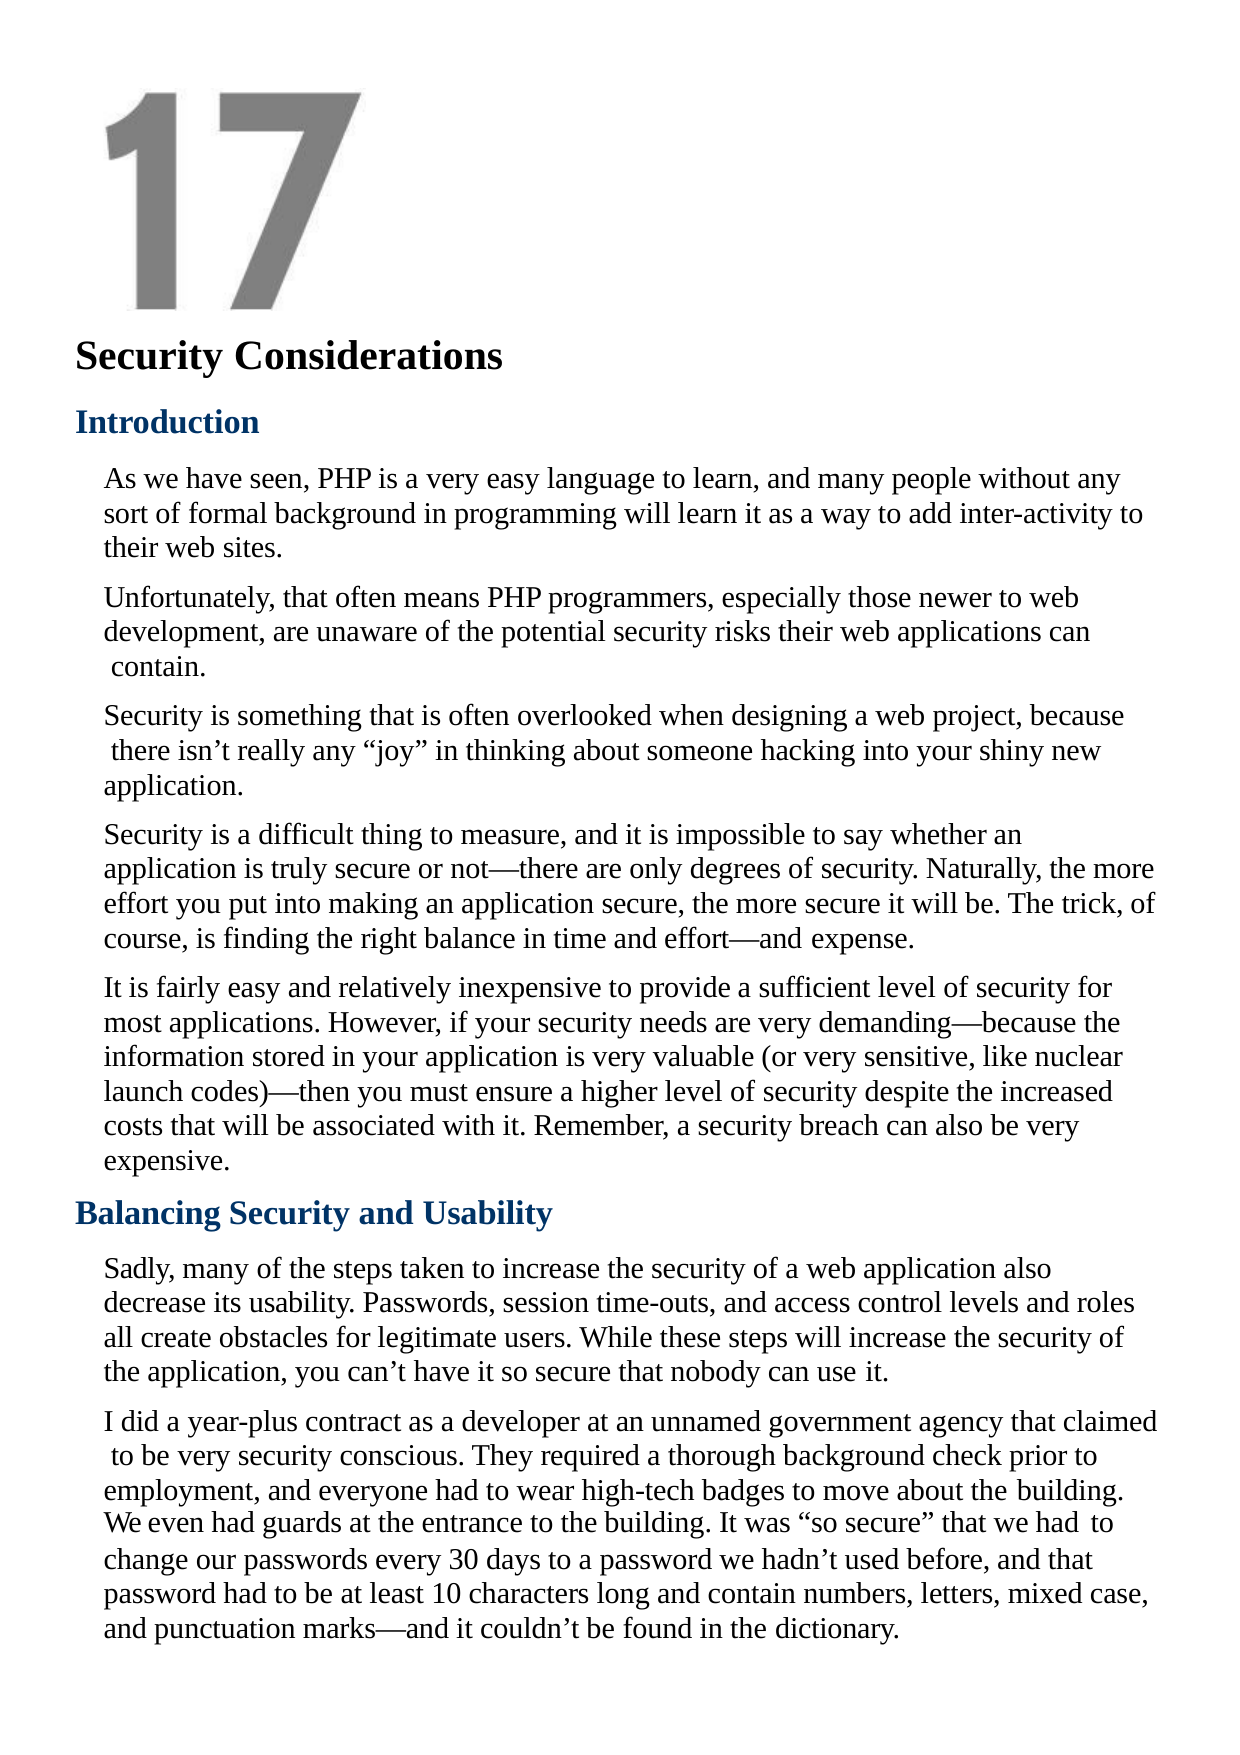

Security Considerations
Introduction
As we have seen, PHP is a very easy language to learn, and many people without any  sort of formal background in programming will learn it as a way to add inter-activity to  their web sites.
Unfortunately, that often means PHP programmers, especially those newer to web  development, are unaware of the potential security risks their web applications can  contain.
Security is something that is often overlooked when designing a web project, because  there isn’t really any “joy” in thinking about someone hacking into your shiny new  application.
Security is a difficult thing to measure, and it is impossible to say whether an  application is truly secure or not—there are only degrees of security. Naturally, the more  effort you put into making an application secure, the more secure it will be. The trick, of  course, is finding the right balance in time and effort—and expense.
It is fairly easy and relatively inexpensive to provide a sufficient level of security for  most applications. However, if your security needs are very demanding—because the  information stored in your application is very valuable (or very sensitive, like nuclear  launch codes)—then you must ensure a higher level of security despite the increased  costs that will be associated with it. Remember, a security breach can also be very  expensive.
Balancing Security and Usability
Sadly, many of the steps taken to increase the security of a web application also  decrease its usability. Passwords, session time-outs, and access control levels and roles  all create obstacles for legitimate users. While these steps will increase the security of  the application, you can’t have it so secure that nobody can use it.
I did a year-plus contract as a developer at an unnamed government agency that claimed  to be very security conscious. They required a thorough background check prior to  employment, and everyone had to wear high-tech badges to move about the building.
We even had guards at the entrance to the building. It was “so secure” that we had to
change our passwords every 30 days to a password we hadn’t used before, and that  password had to be at least 10 characters long and contain numbers, letters, mixed case,  and punctuation marks—and it couldn’t be found in the dictionary.